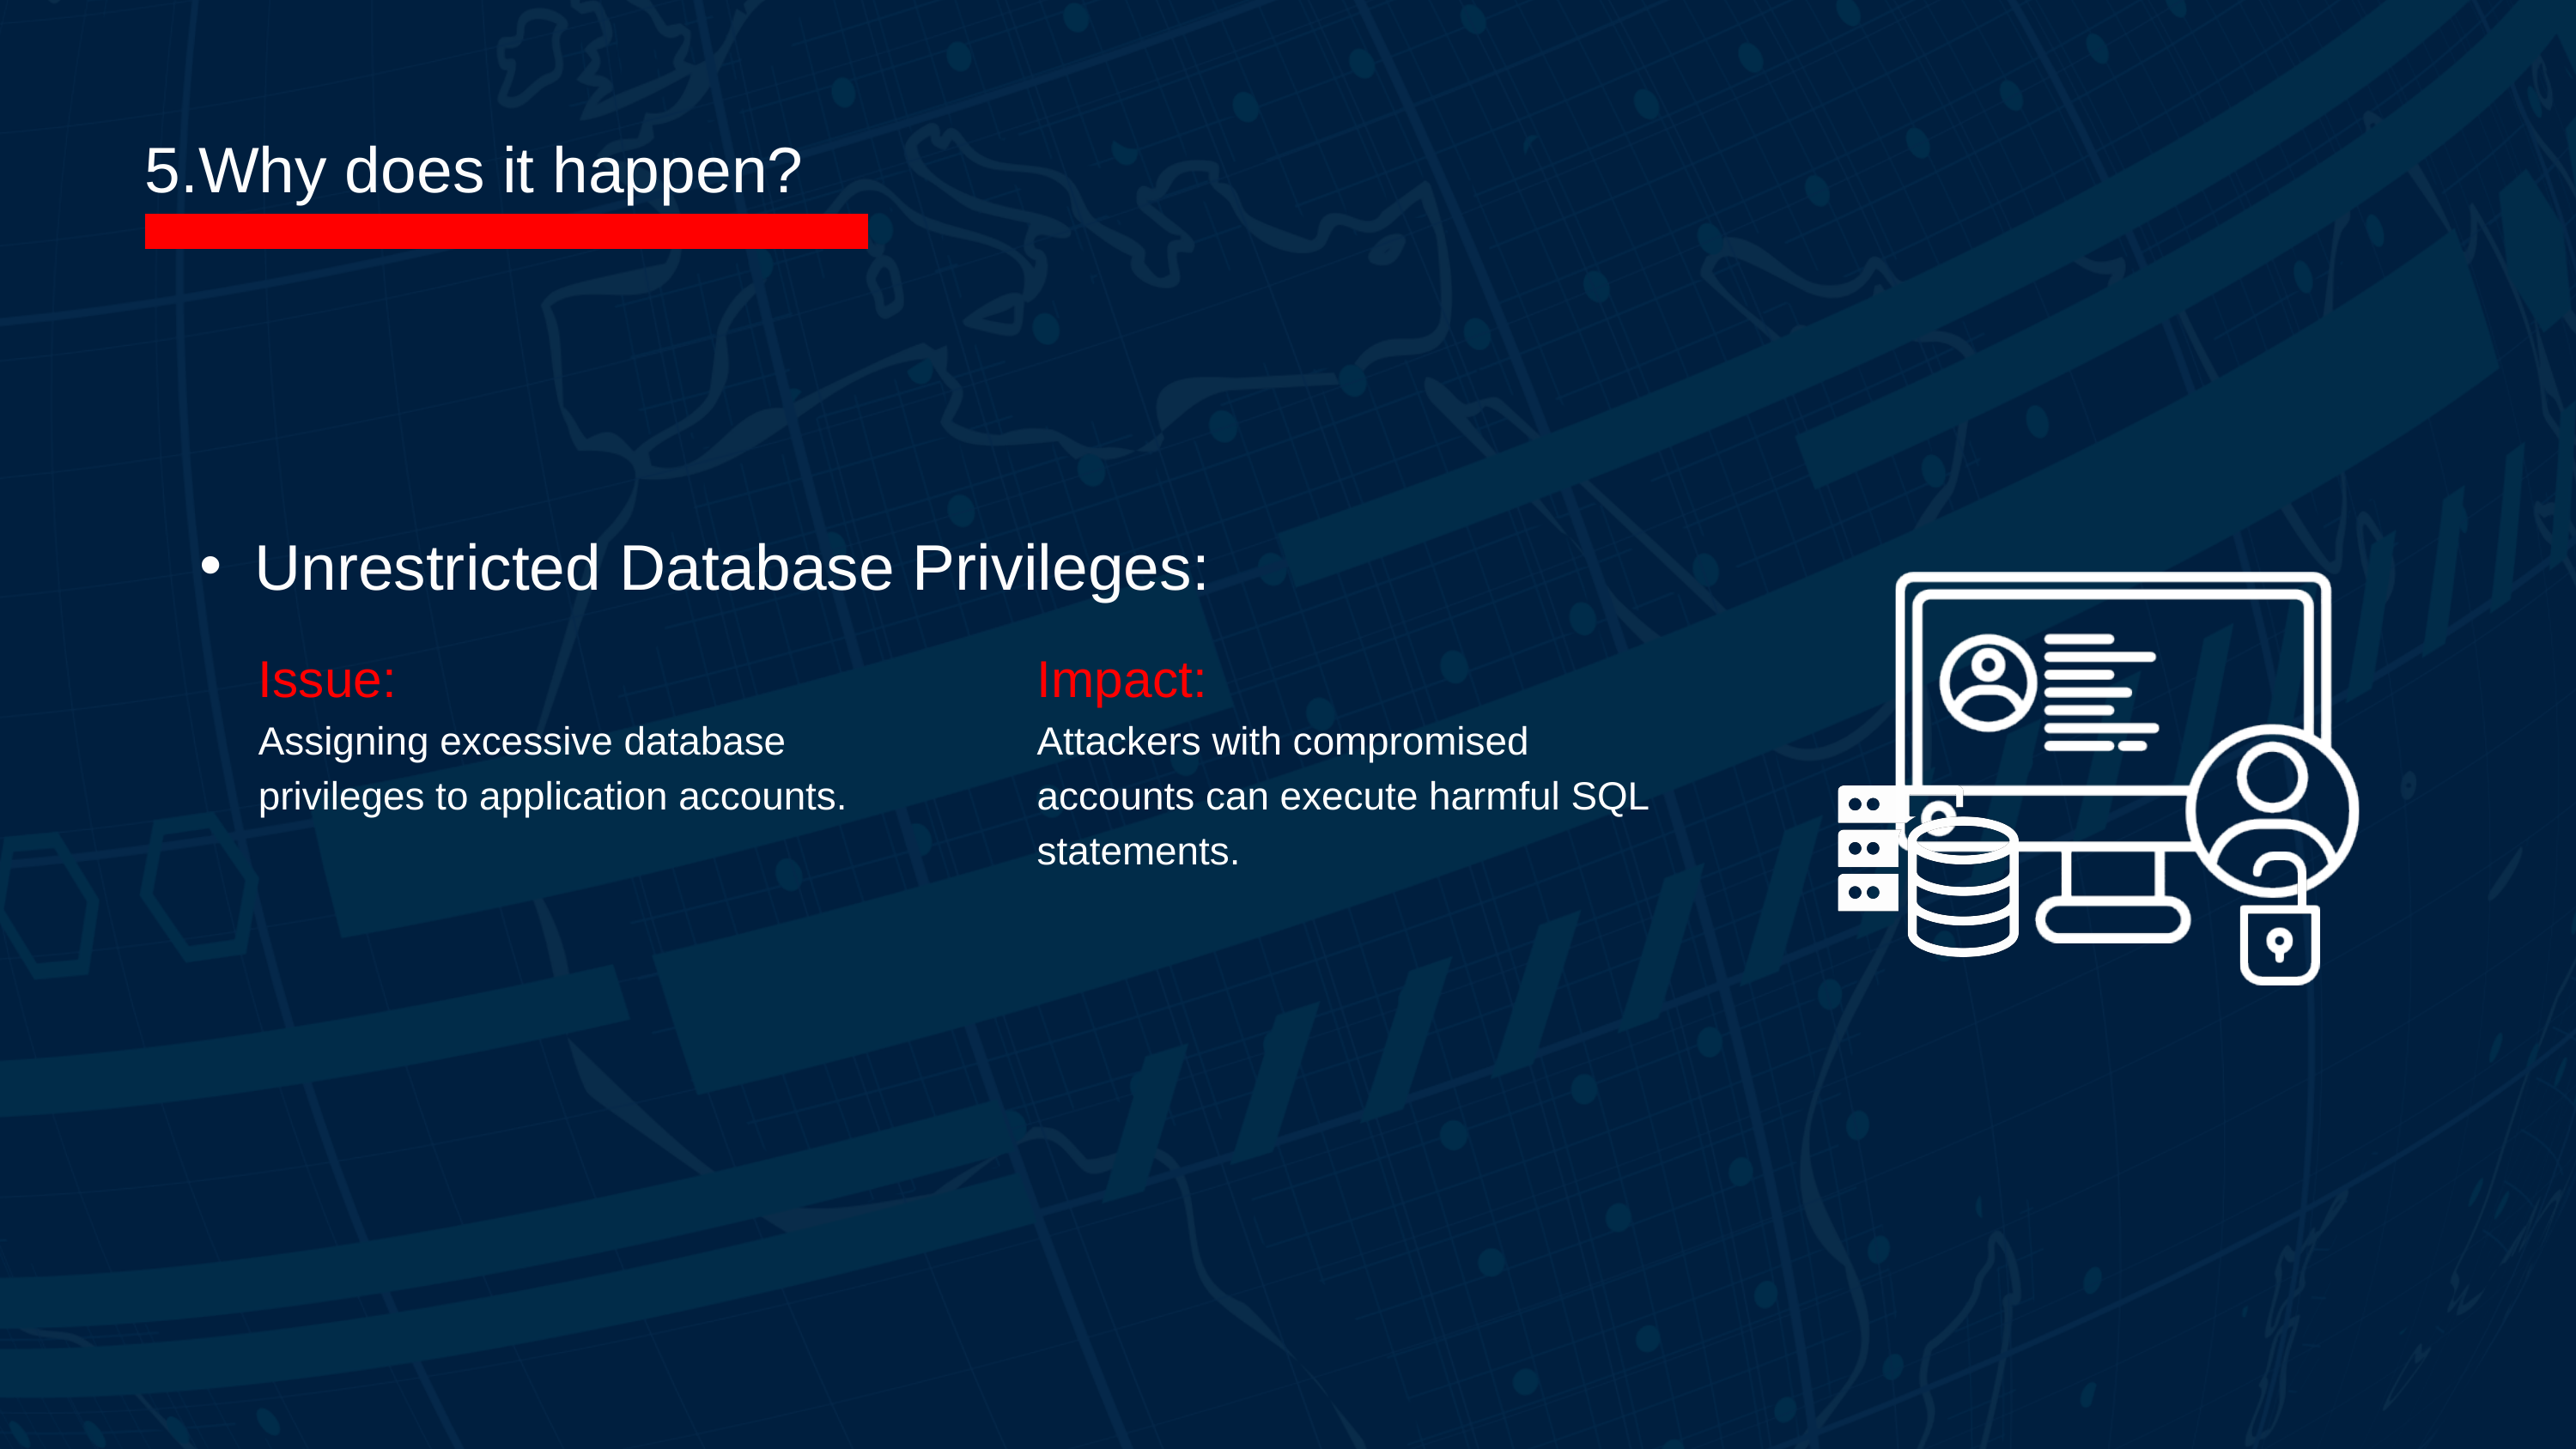

5.Why does it happen?

Unrestricted Database Privileges:

Issue:
Assigning excessive database privileges to application accounts.
Impact:
Attackers with compromised accounts can execute harmful SQL statements.